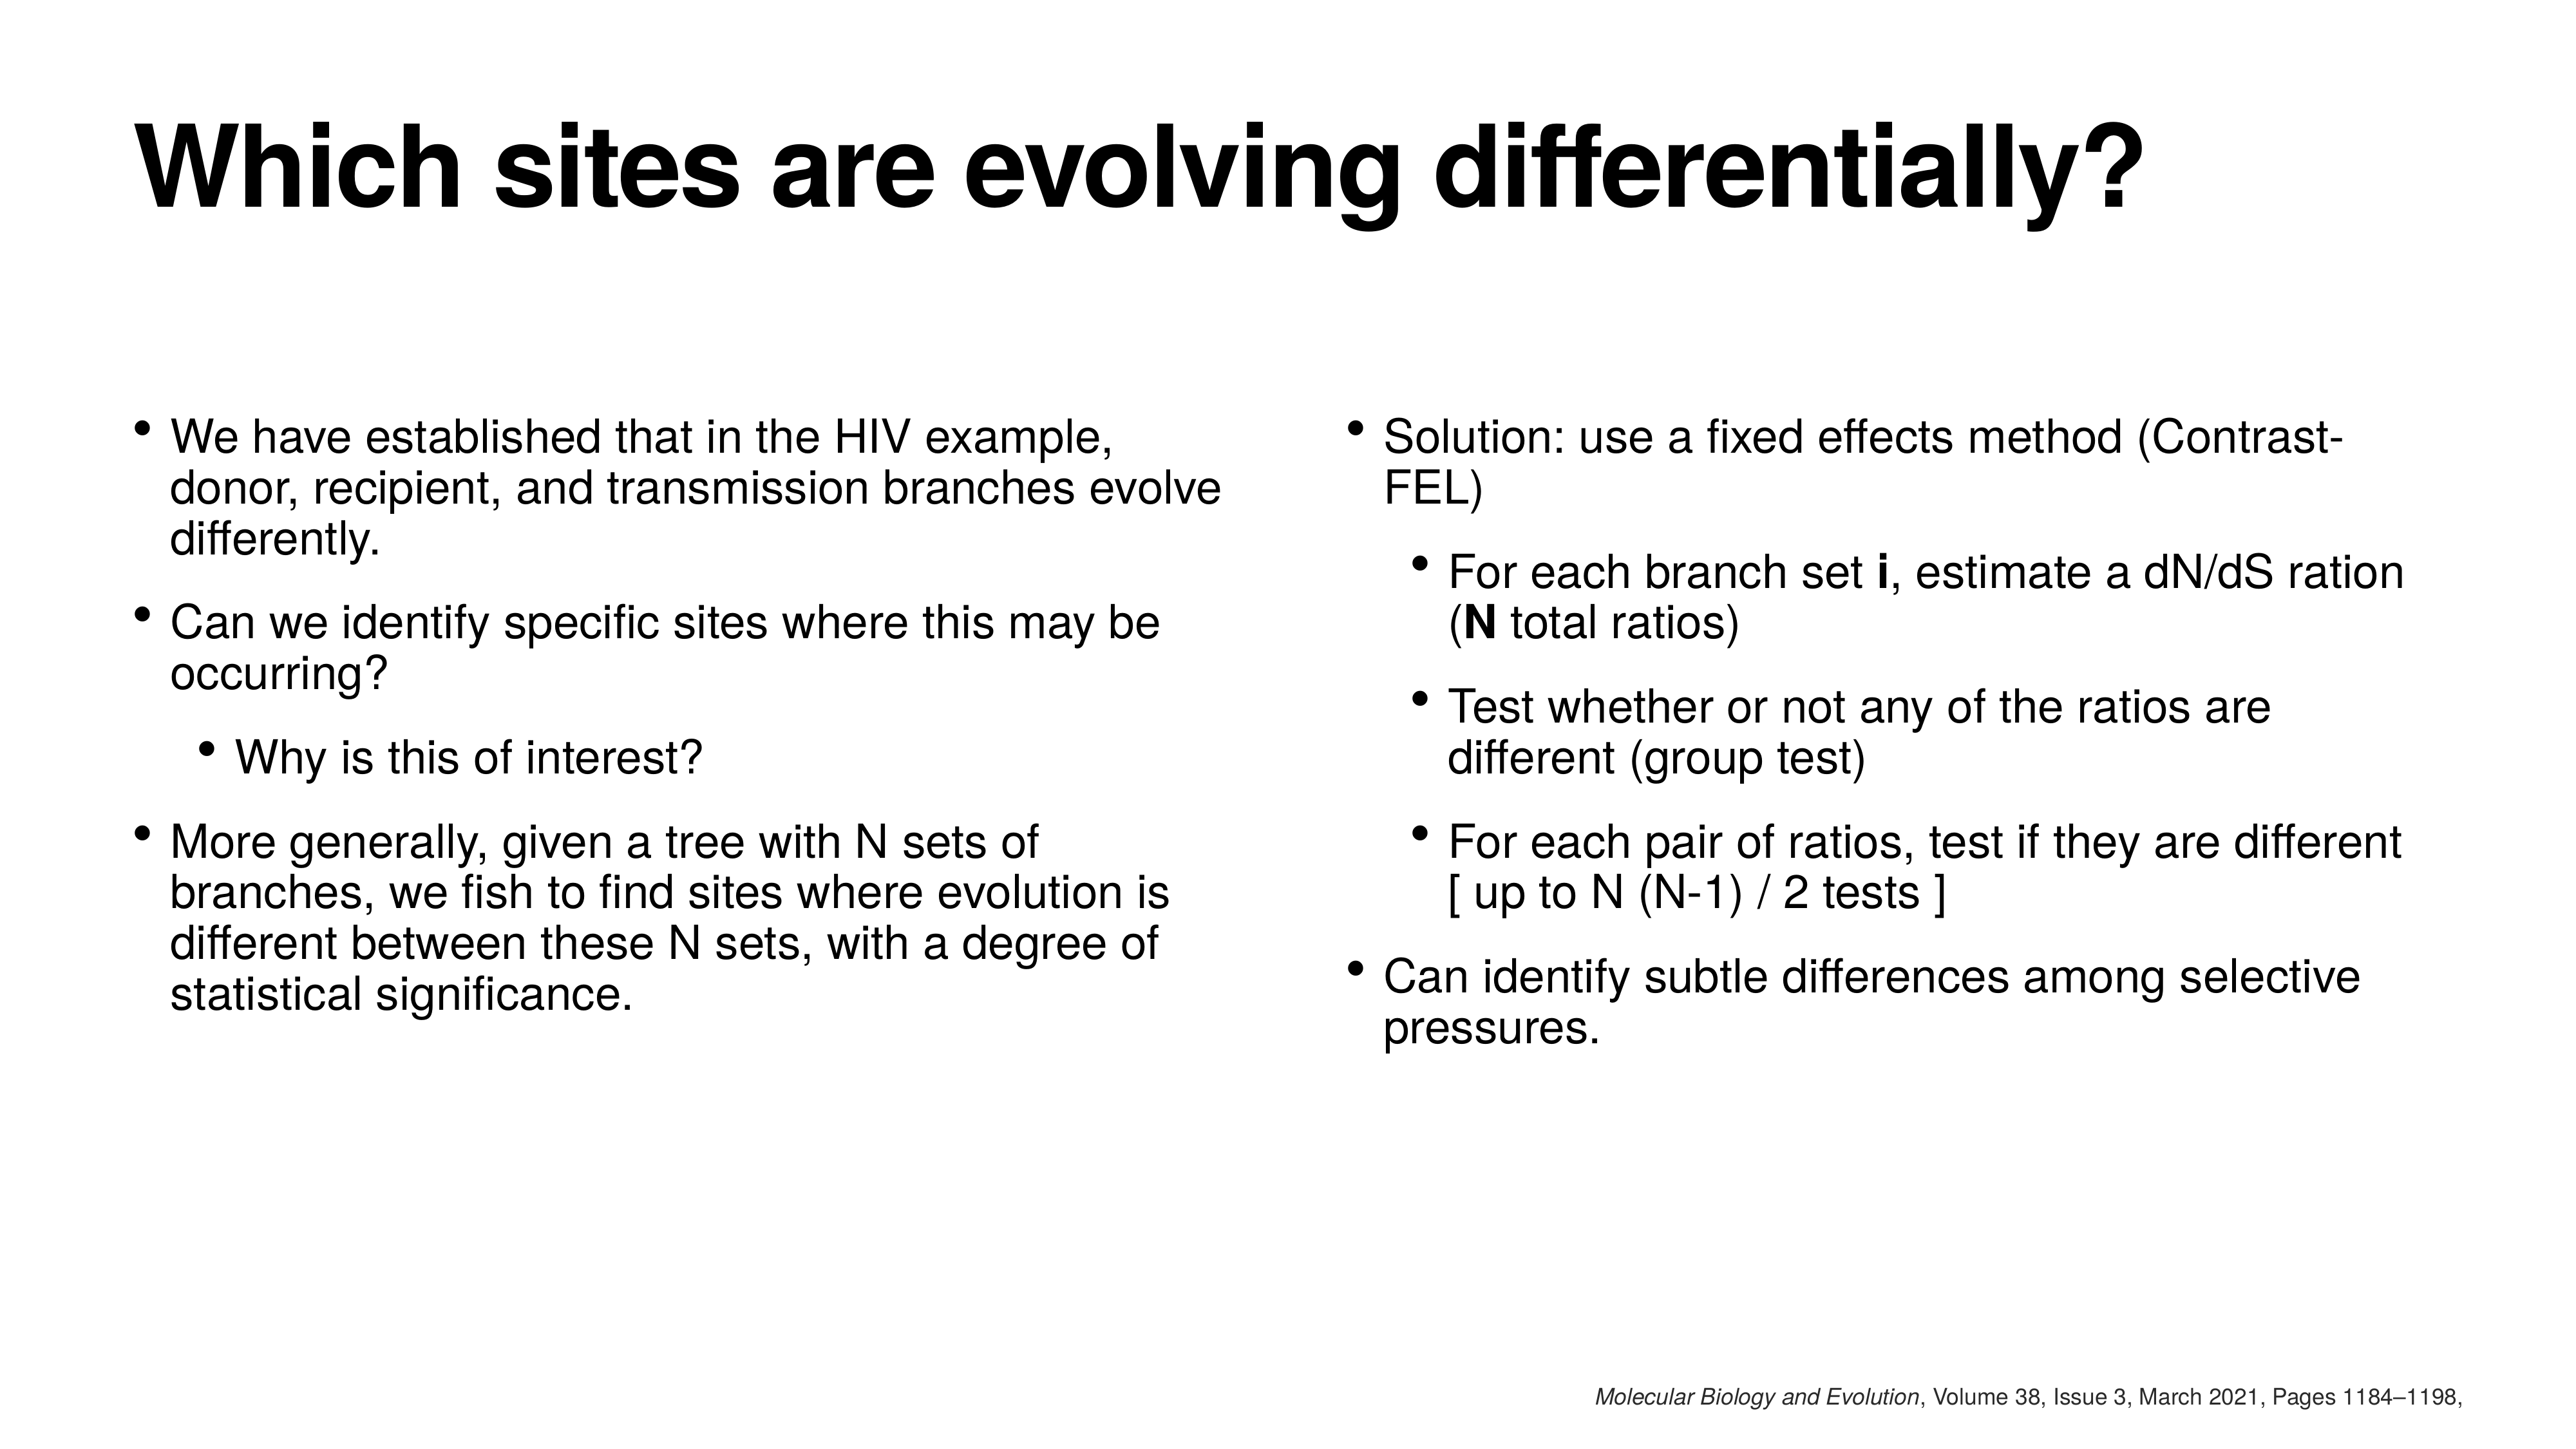

# Which sites are evolving differentially?
We have established that in the HIV example, donor, recipient, and transmission branches evolve differently.
Can we identify specific sites where this may be occurring?
Why is this of interest?
More generally, given a tree with N sets of branches, we fish to find sites where evolution is different between these N sets, with a degree of statistical significance.

Solution: use a fixed effects method (Contrast-FEL)
For each branch set i, estimate a dN/dS ration (N total ratios)
Test whether or not any of the ratios are different (group test)
For each pair of ratios, test if they are different [ up to N (N-1) / 2 tests ]
Can identify subtle differences among selective pressures.
111
Molecular Biology and Evolution, Volume 38, Issue 3, March 2021, Pages 1184–1198,